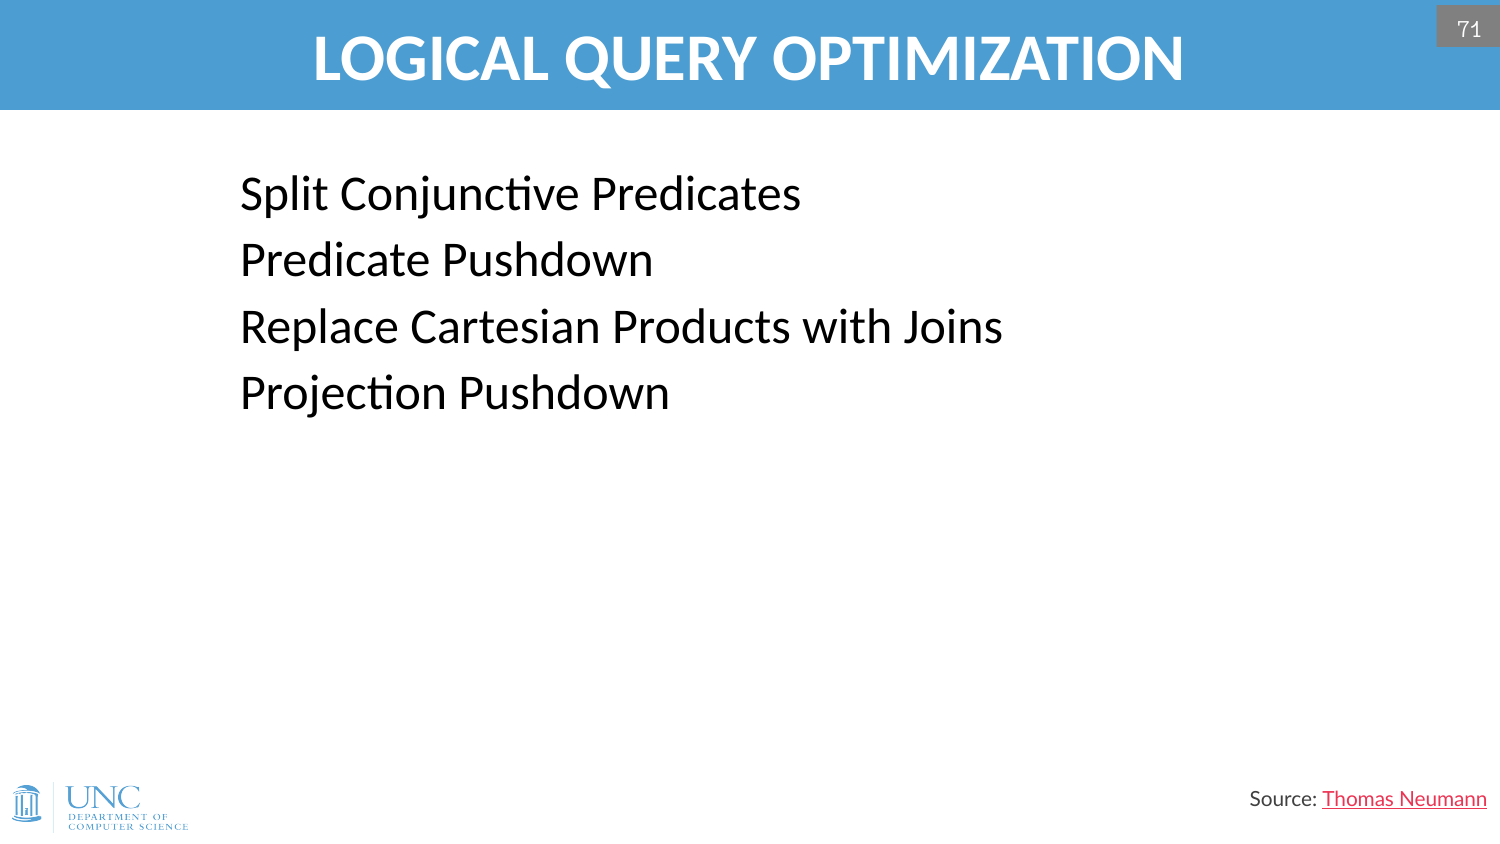

# LOGICAL QUERY OPTIMIZATION
71
Split Conjunctive Predicates
Predicate Pushdown
Replace Cartesian Products with Joins
Projection Pushdown

Source: Thomas Neumann